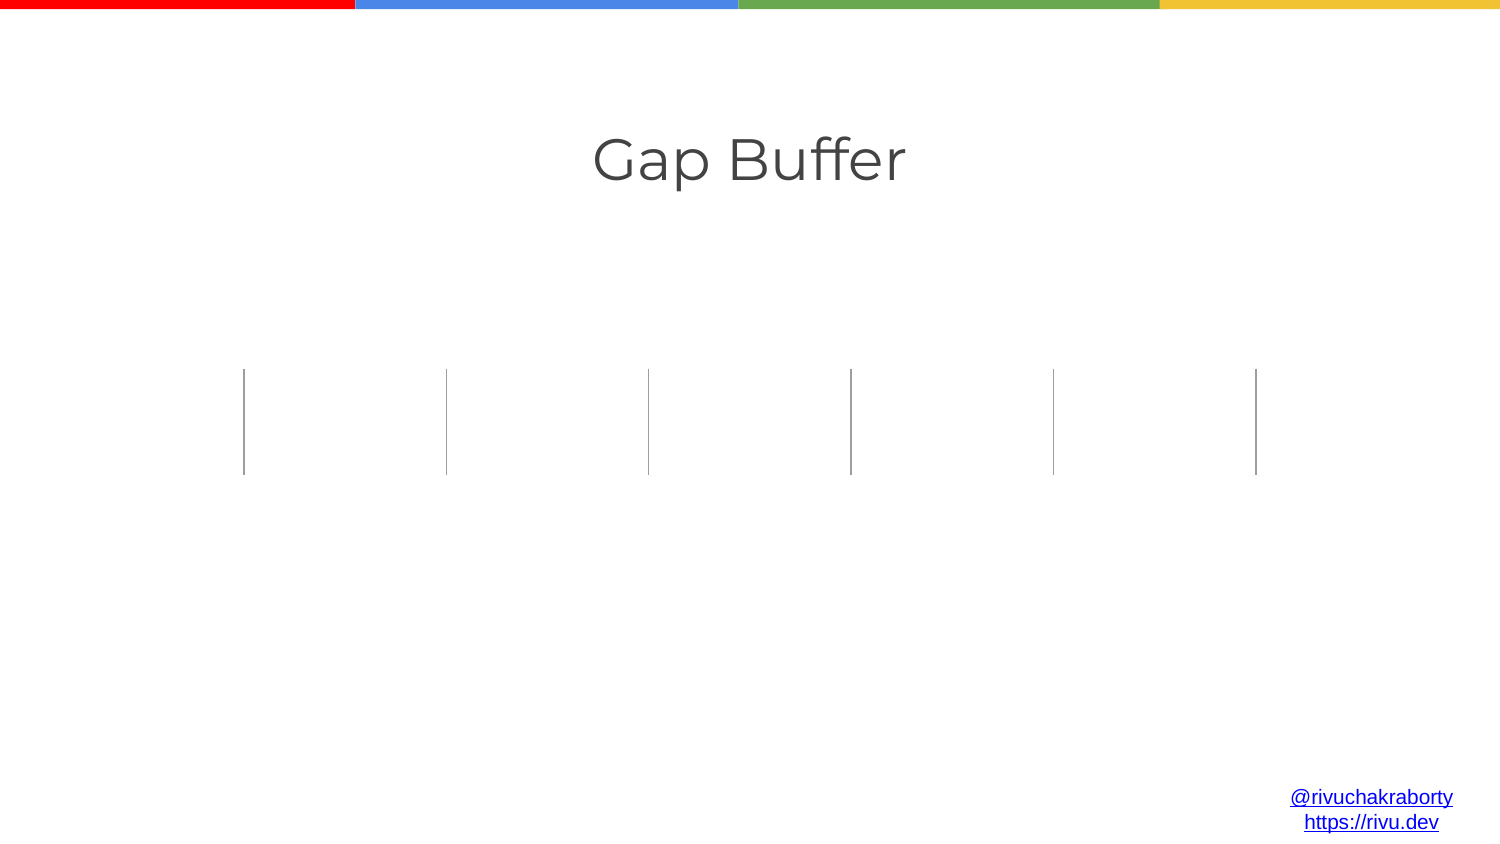

How Compose Works
Gap Buffer
| Item 1 | Item 2 | Item 3 | Empty | Empty | Empty | Empty |
| --- | --- | --- | --- | --- | --- | --- |
@rivuchakraborty
https://rivu.dev